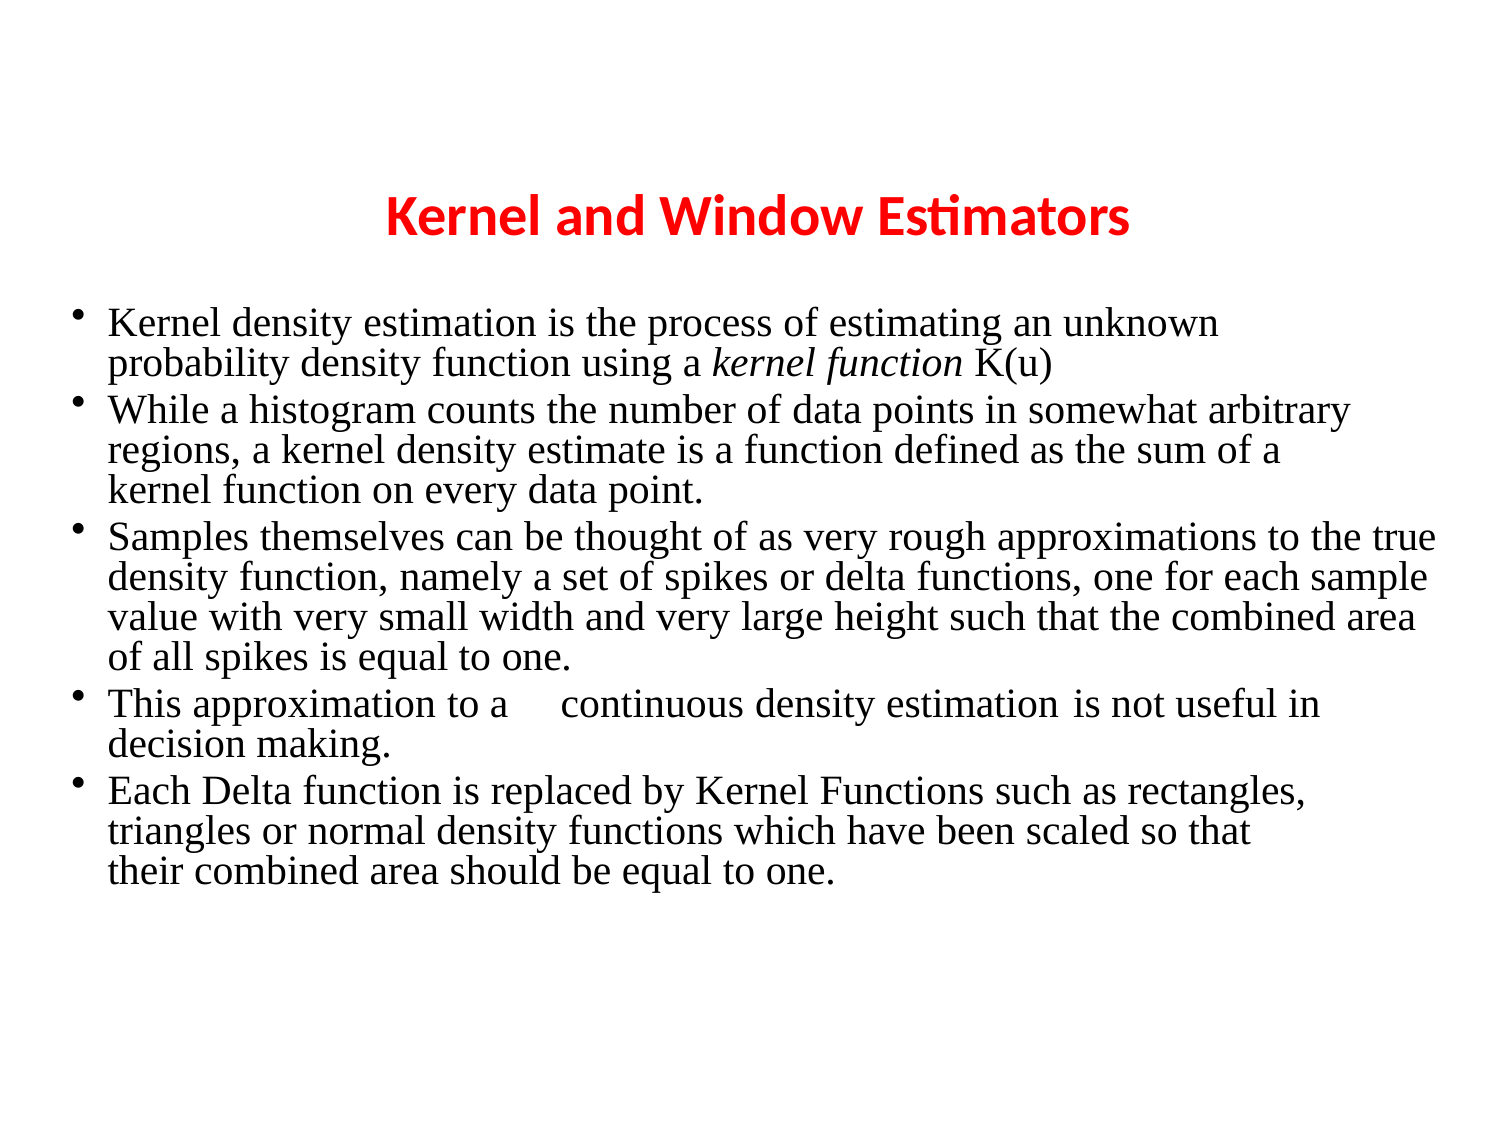

Kernel and Window Estimators

Kernel density estimation is the process of estimating an unknown probability density function using a kernel function K(u)
While a histogram counts the number of data points in somewhat arbitrary regions, a kernel density estimate is a function defined as the sum of a kernel function on every data point.
Samples themselves can be thought of as very rough approximations to the true density function, namely a set of spikes or delta functions, one for each sample value with very small width and very large height such that the combined area of all spikes is equal to one.
This approximation to a	continuous density estimation	is not useful in decision making.
Each Delta function is replaced by Kernel Functions such as rectangles, triangles or normal density functions which have been scaled so that their combined area should be equal to one.